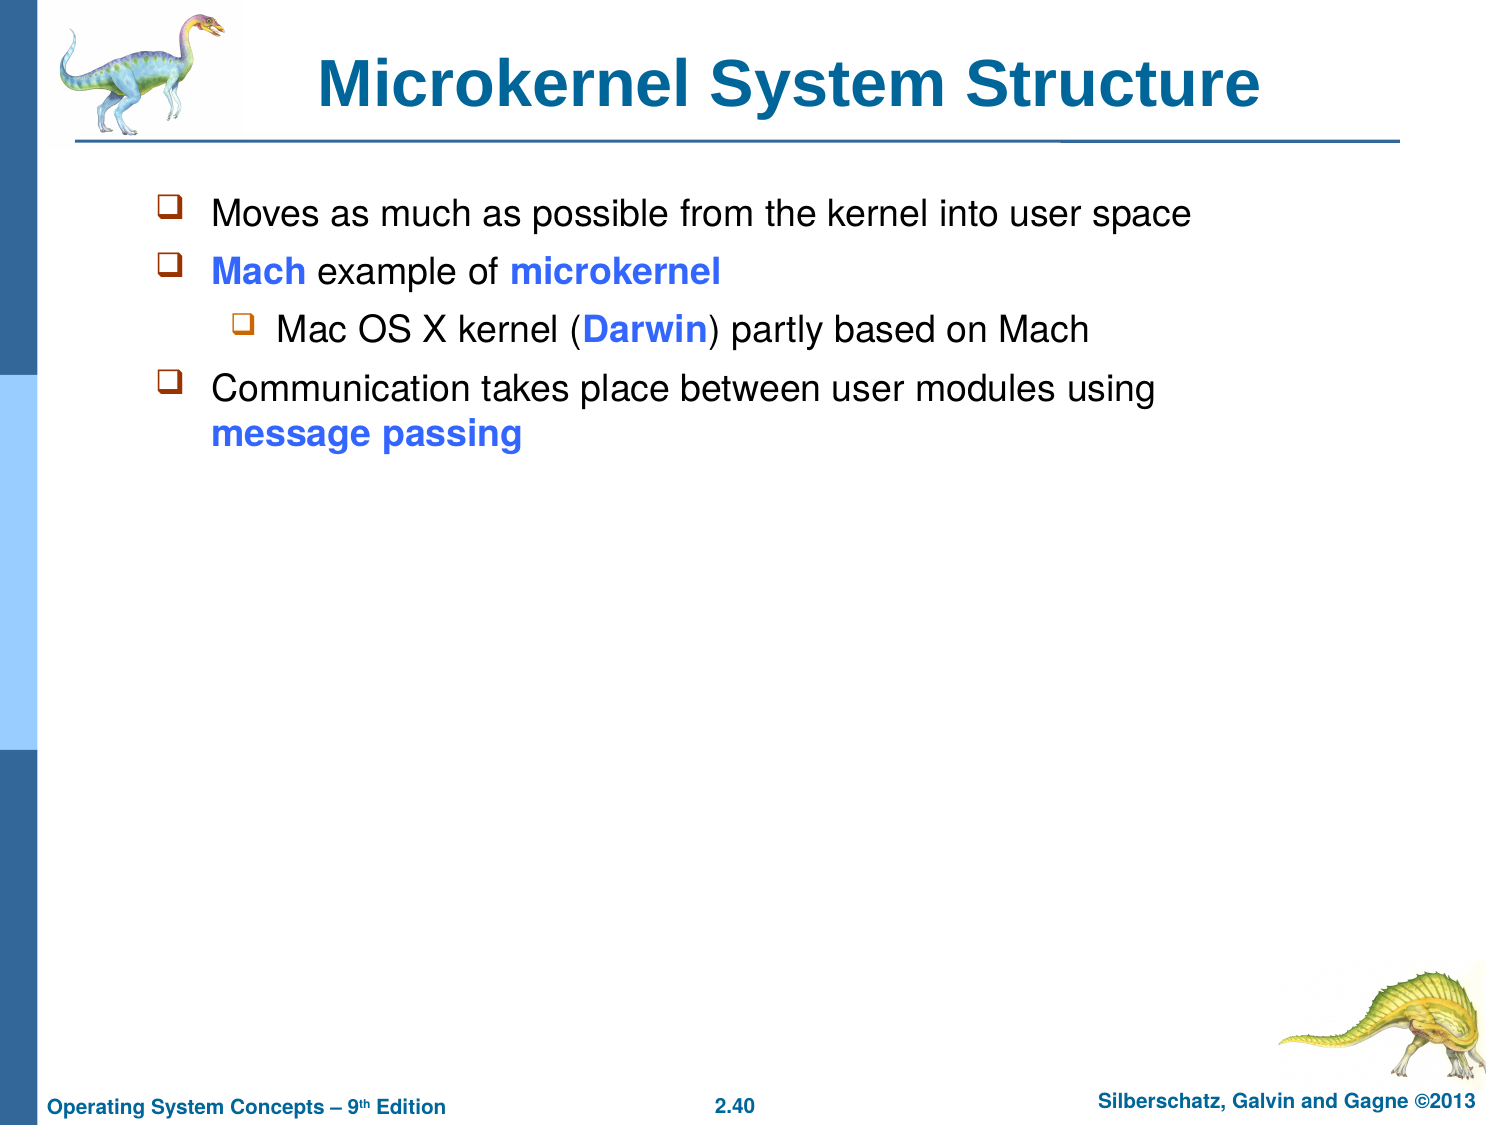

# Microkernel System Structure
Moves as much as possible from the kernel into user space
Mach example of microkernel
Mac OS X kernel (Darwin) partly based on Mach
Communication takes place between user modules using message passing